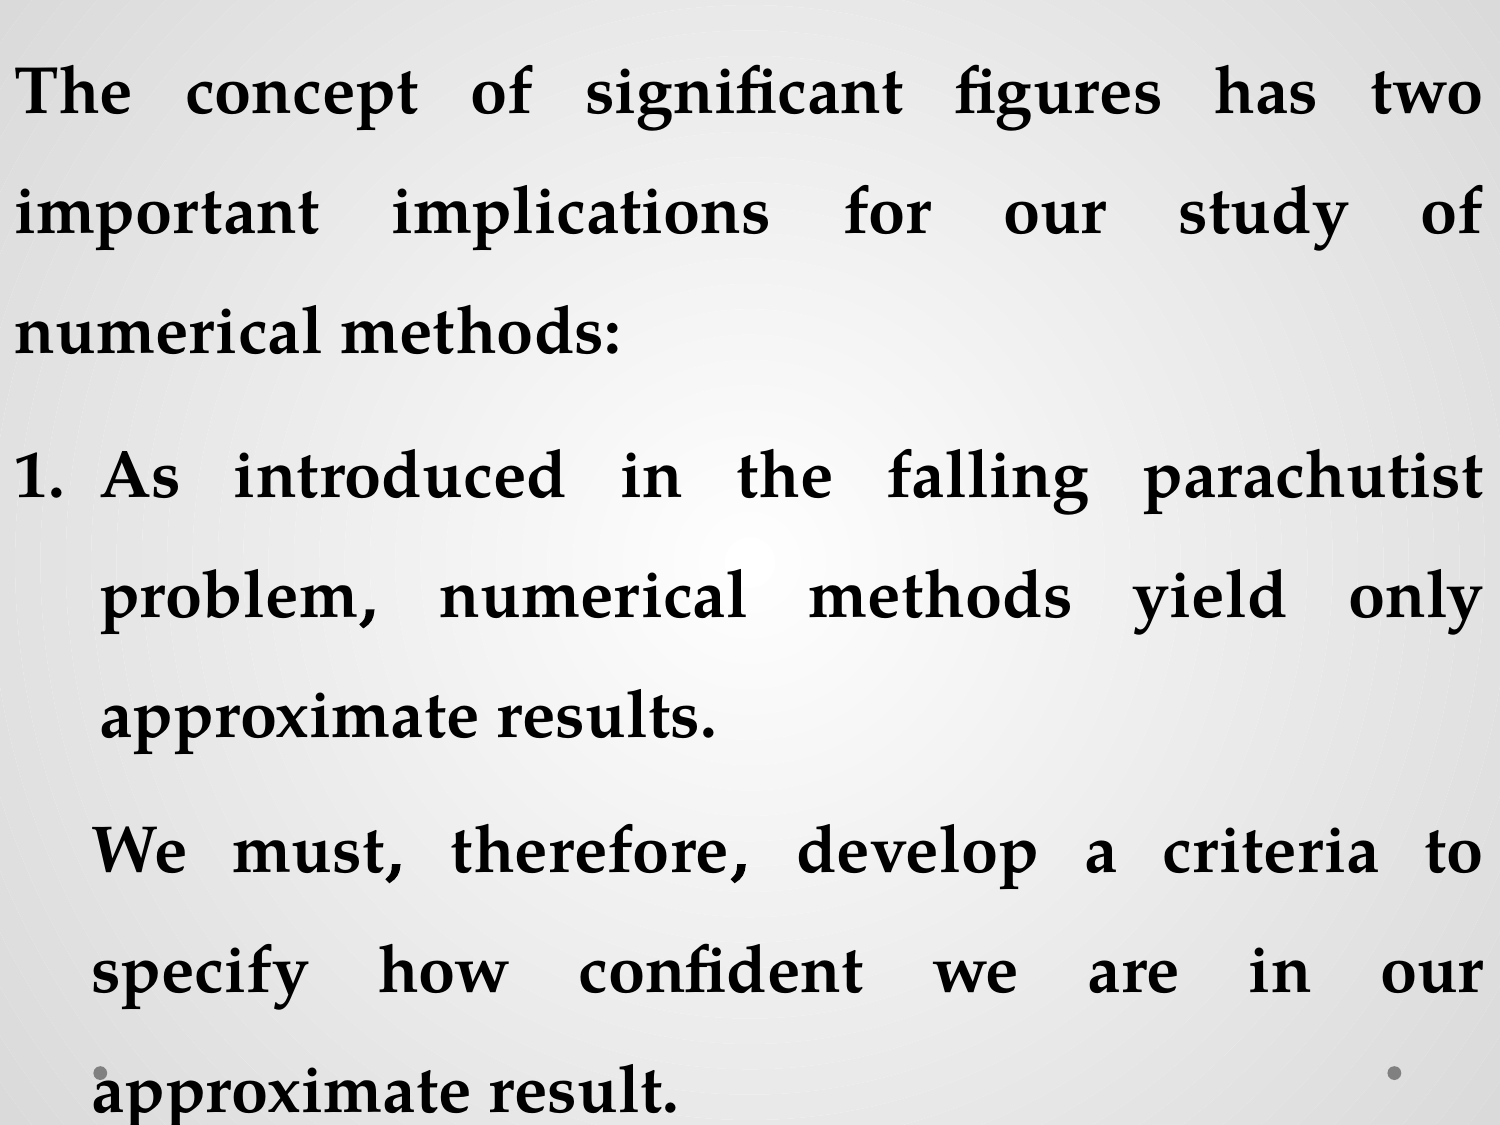

The concept of significant figures has two important implications for our study of numerical methods:
As introduced in the falling parachutist problem, numerical methods yield only approximate results.
We must, therefore, develop a criteria to specify how confident we are in our approximate result.